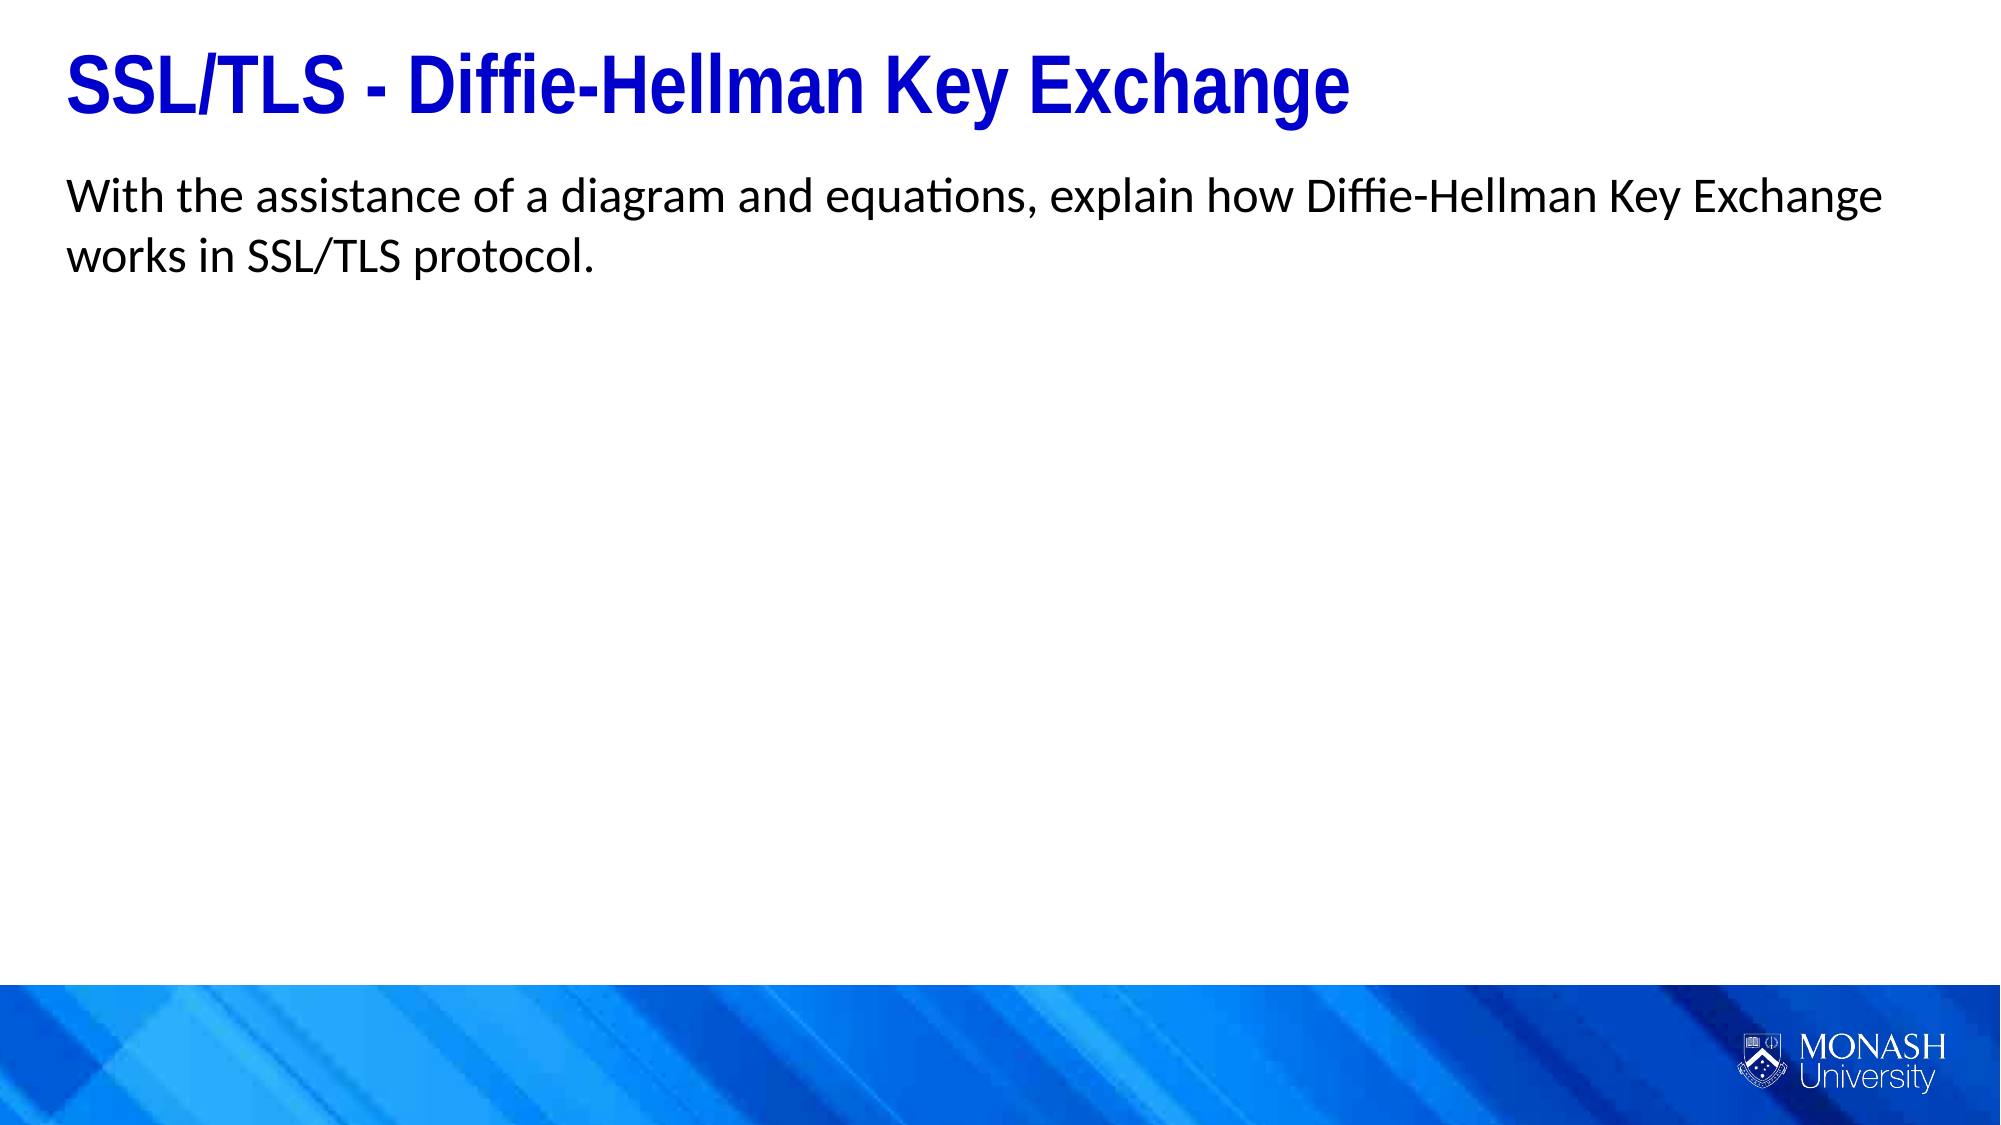

SSL/TLS - Diffie-Hellman Key Exchange

With the assistance of a diagram and equations, explain how Diffie-Hellman Key Exchange works in SSL/TLS protocol.